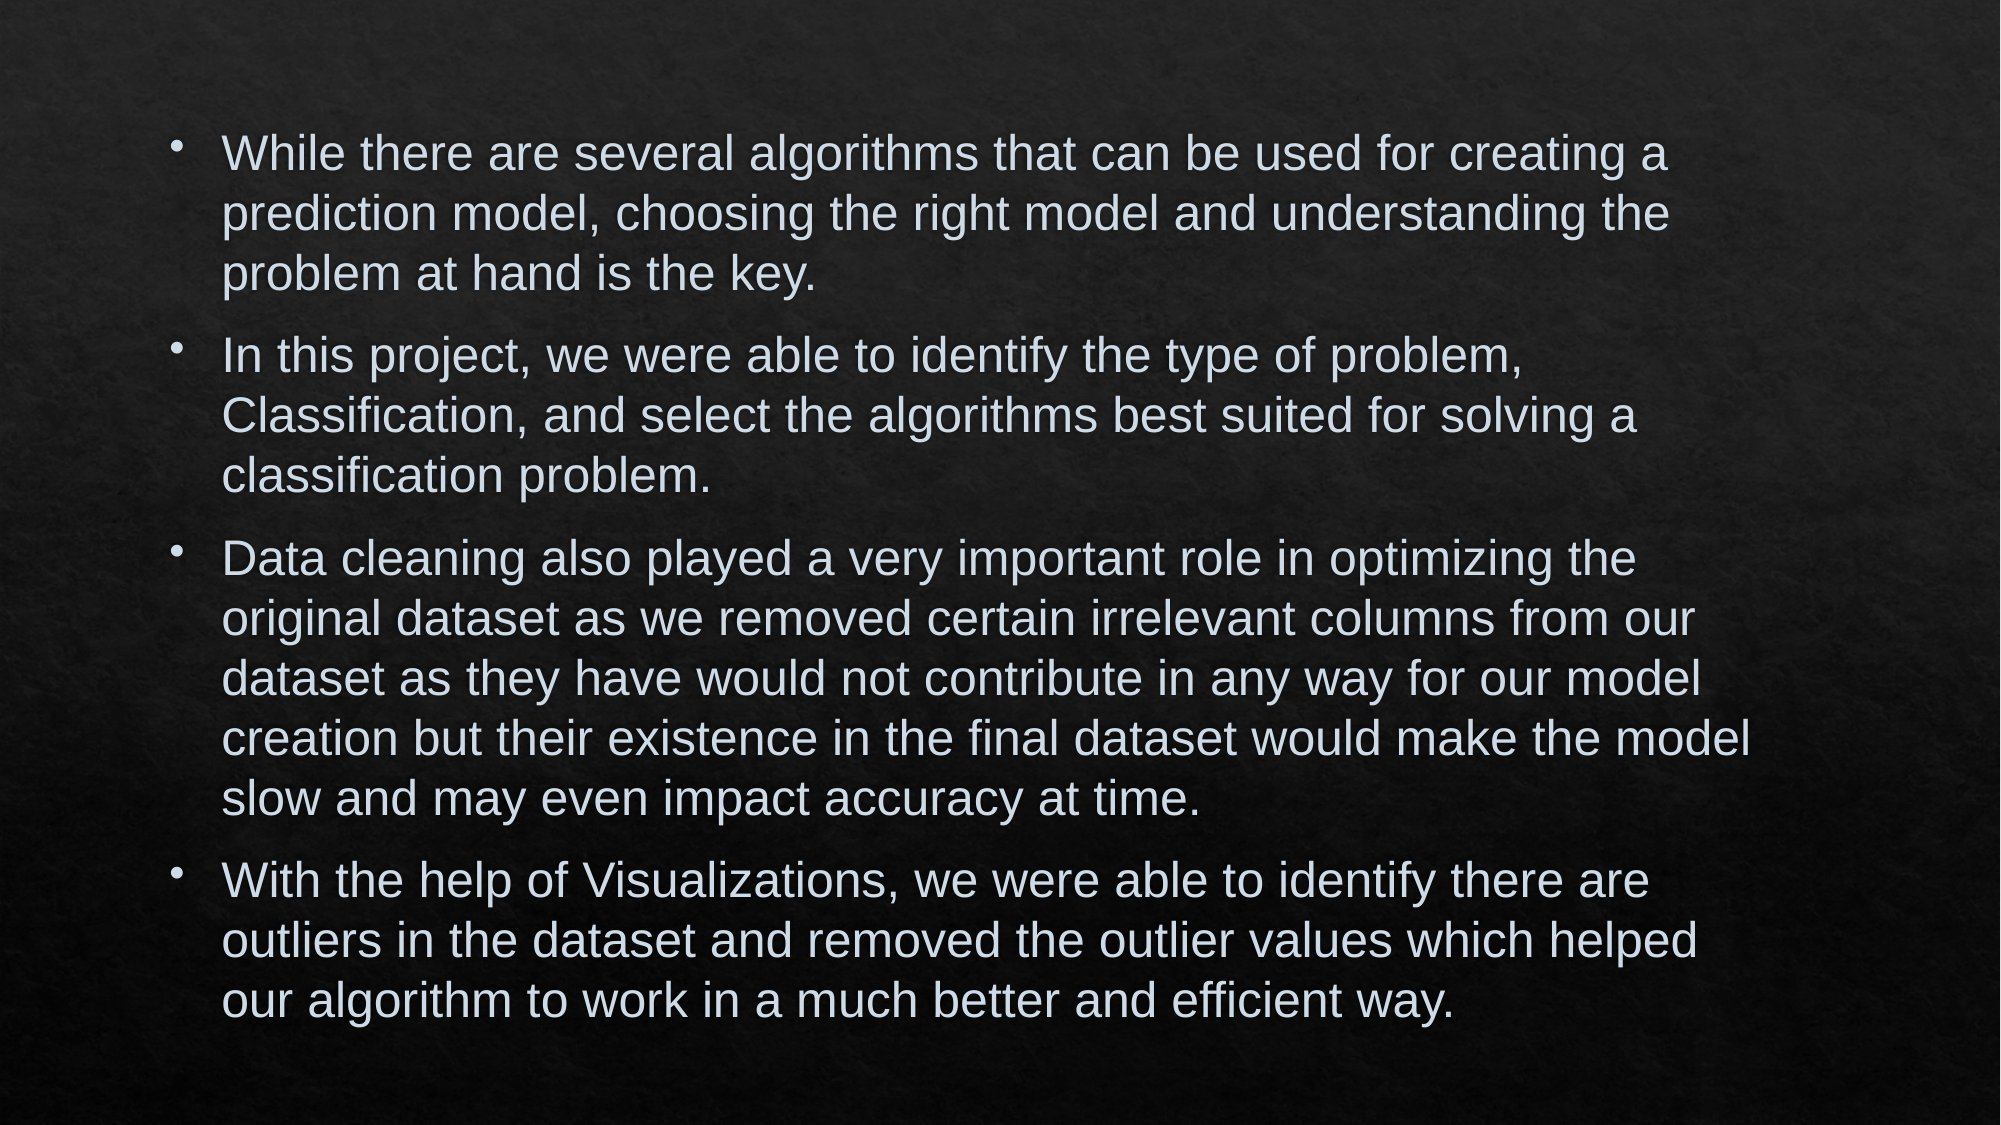

While there are several algorithms that can be used for creating a prediction model, choosing the right model and understanding the problem at hand is the key.
In this project, we were able to identify the type of problem, Classification, and select the algorithms best suited for solving a classification problem.
Data cleaning also played a very important role in optimizing the original dataset as we removed certain irrelevant columns from our dataset as they have would not contribute in any way for our model creation but their existence in the final dataset would make the model slow and may even impact accuracy at time.
With the help of Visualizations, we were able to identify there are outliers in the dataset and removed the outlier values which helped our algorithm to work in a much better and efficient way.